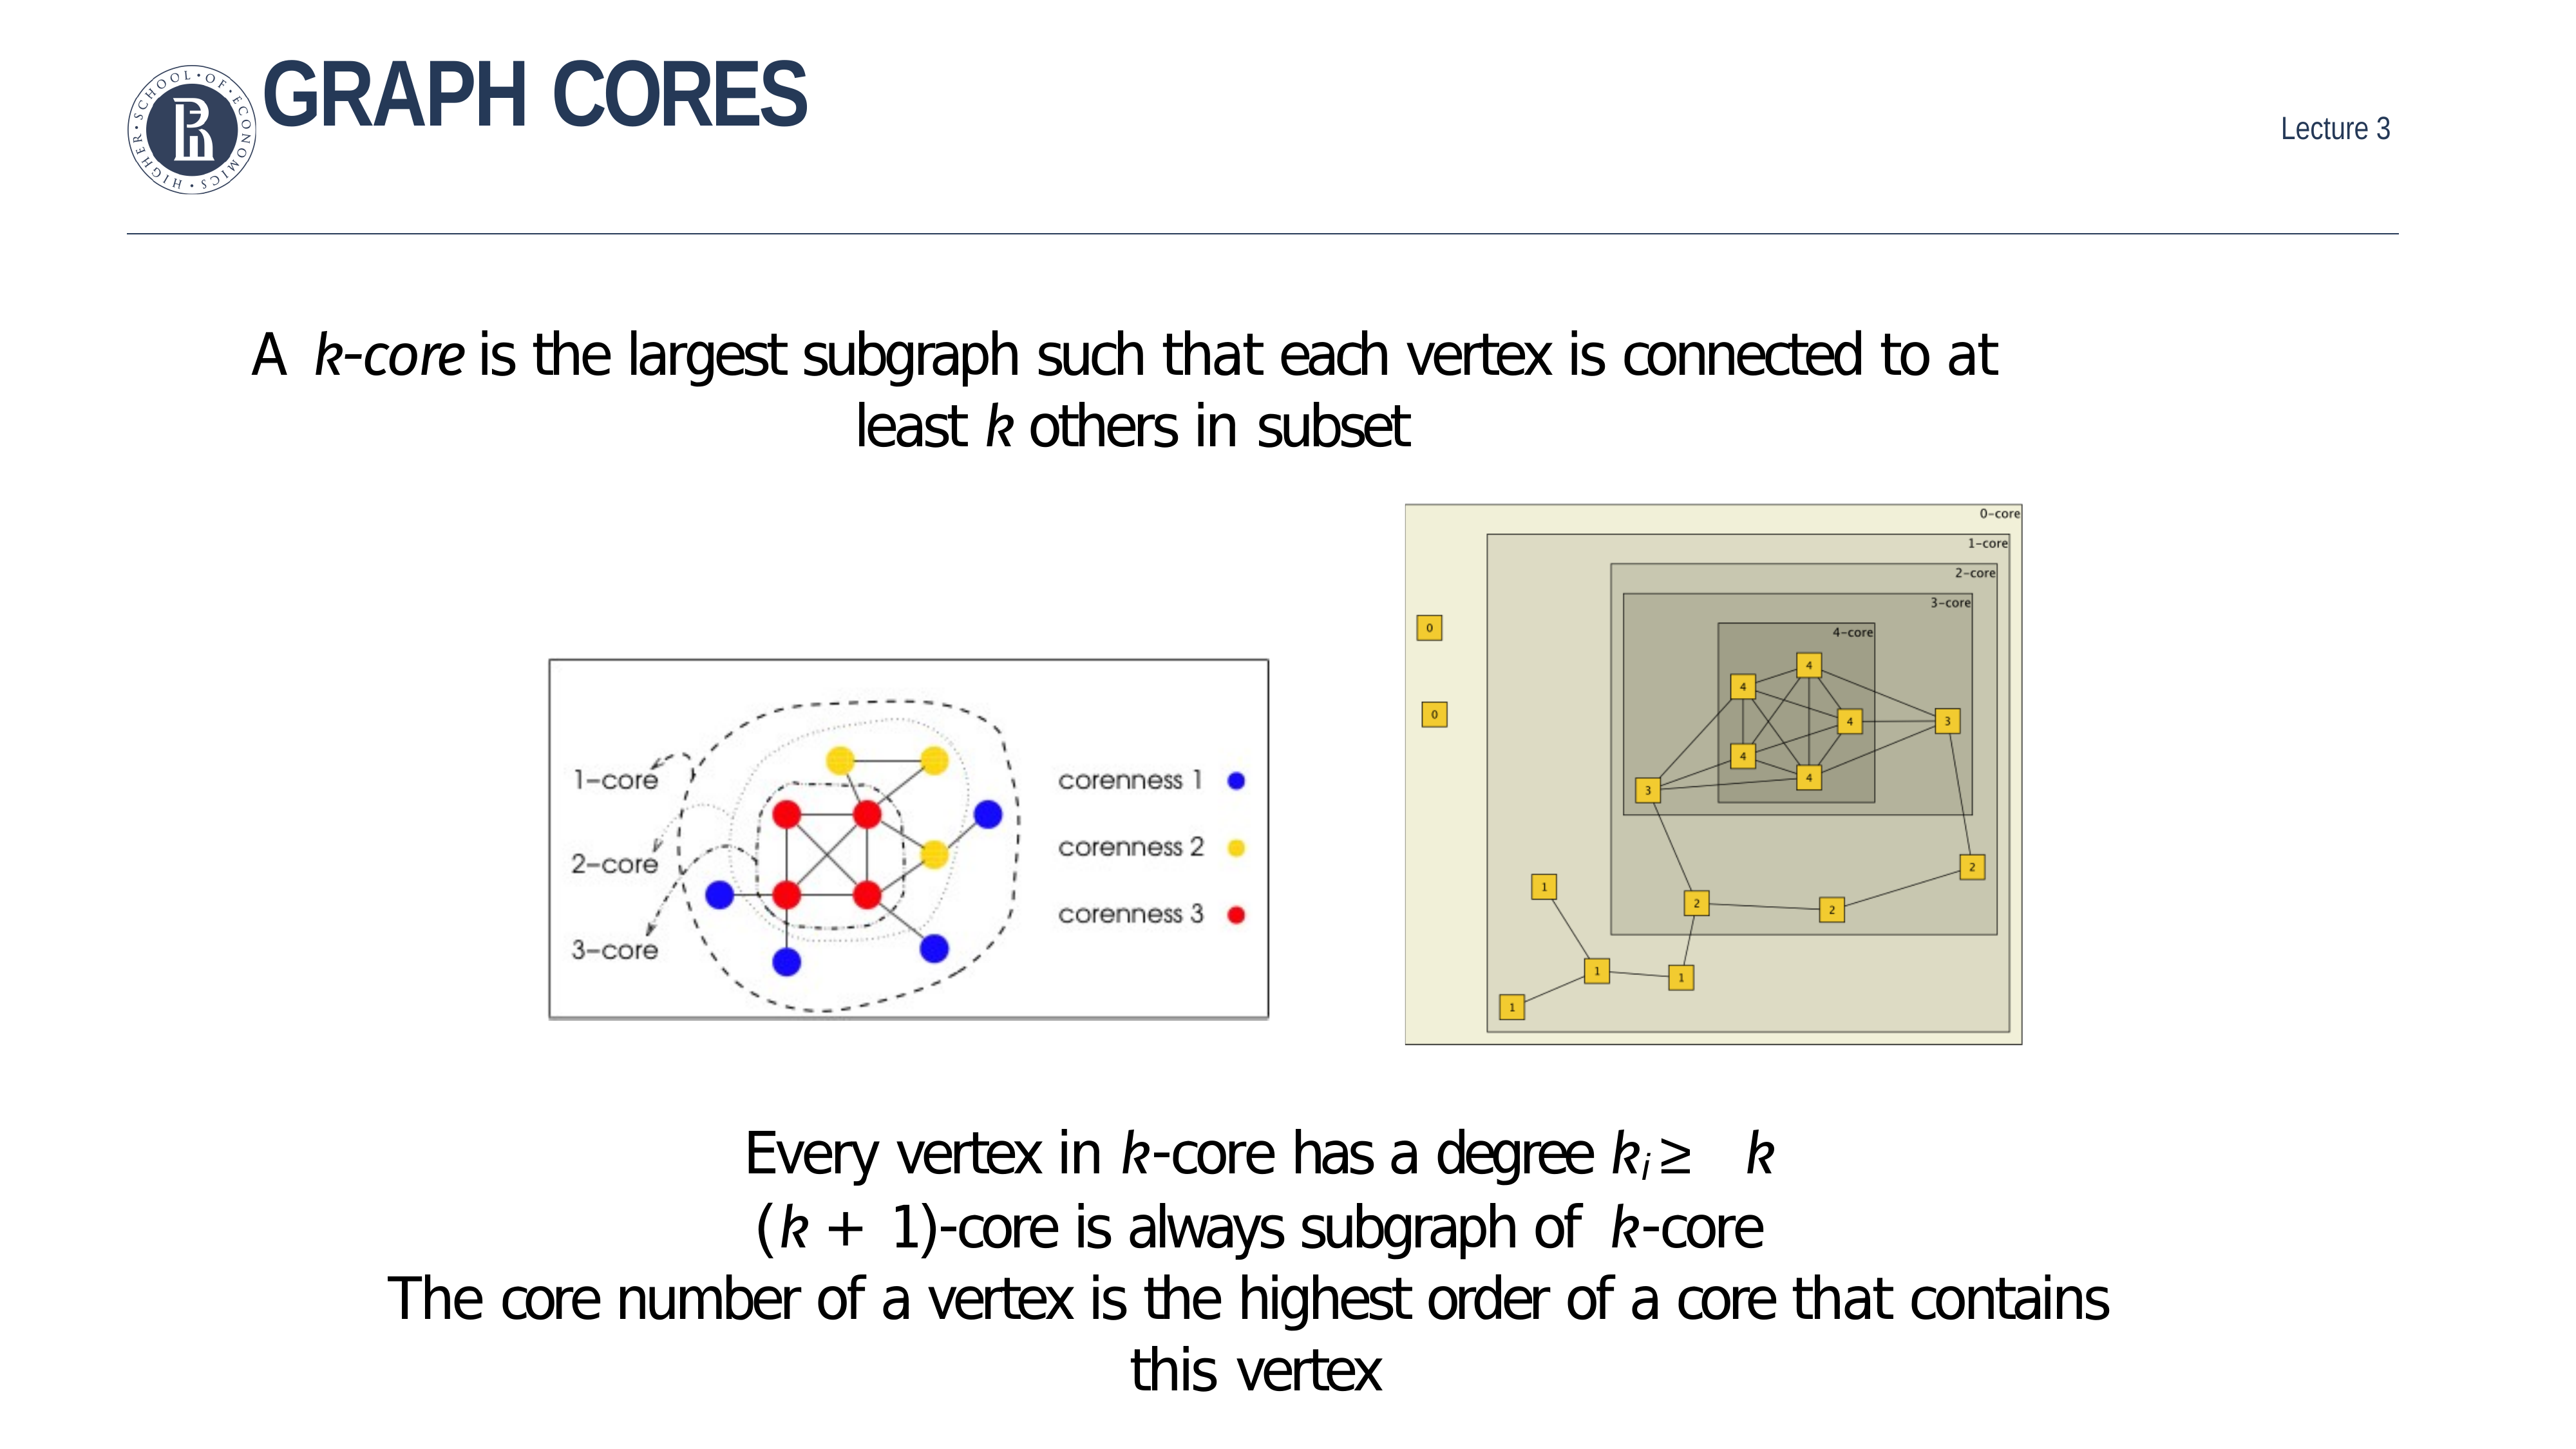

# Graph cores

Definition
A k-core is the largest subgraph such that each vertex is connected to at  least k others in subset

Every vertex in k-core has a degree ki ≥ k
(k + 1)-core is always subgraph of k-core
The core number of a vertex is the highest order of a core that contains  this vertex
Leonid E. Zhukov (HSE)